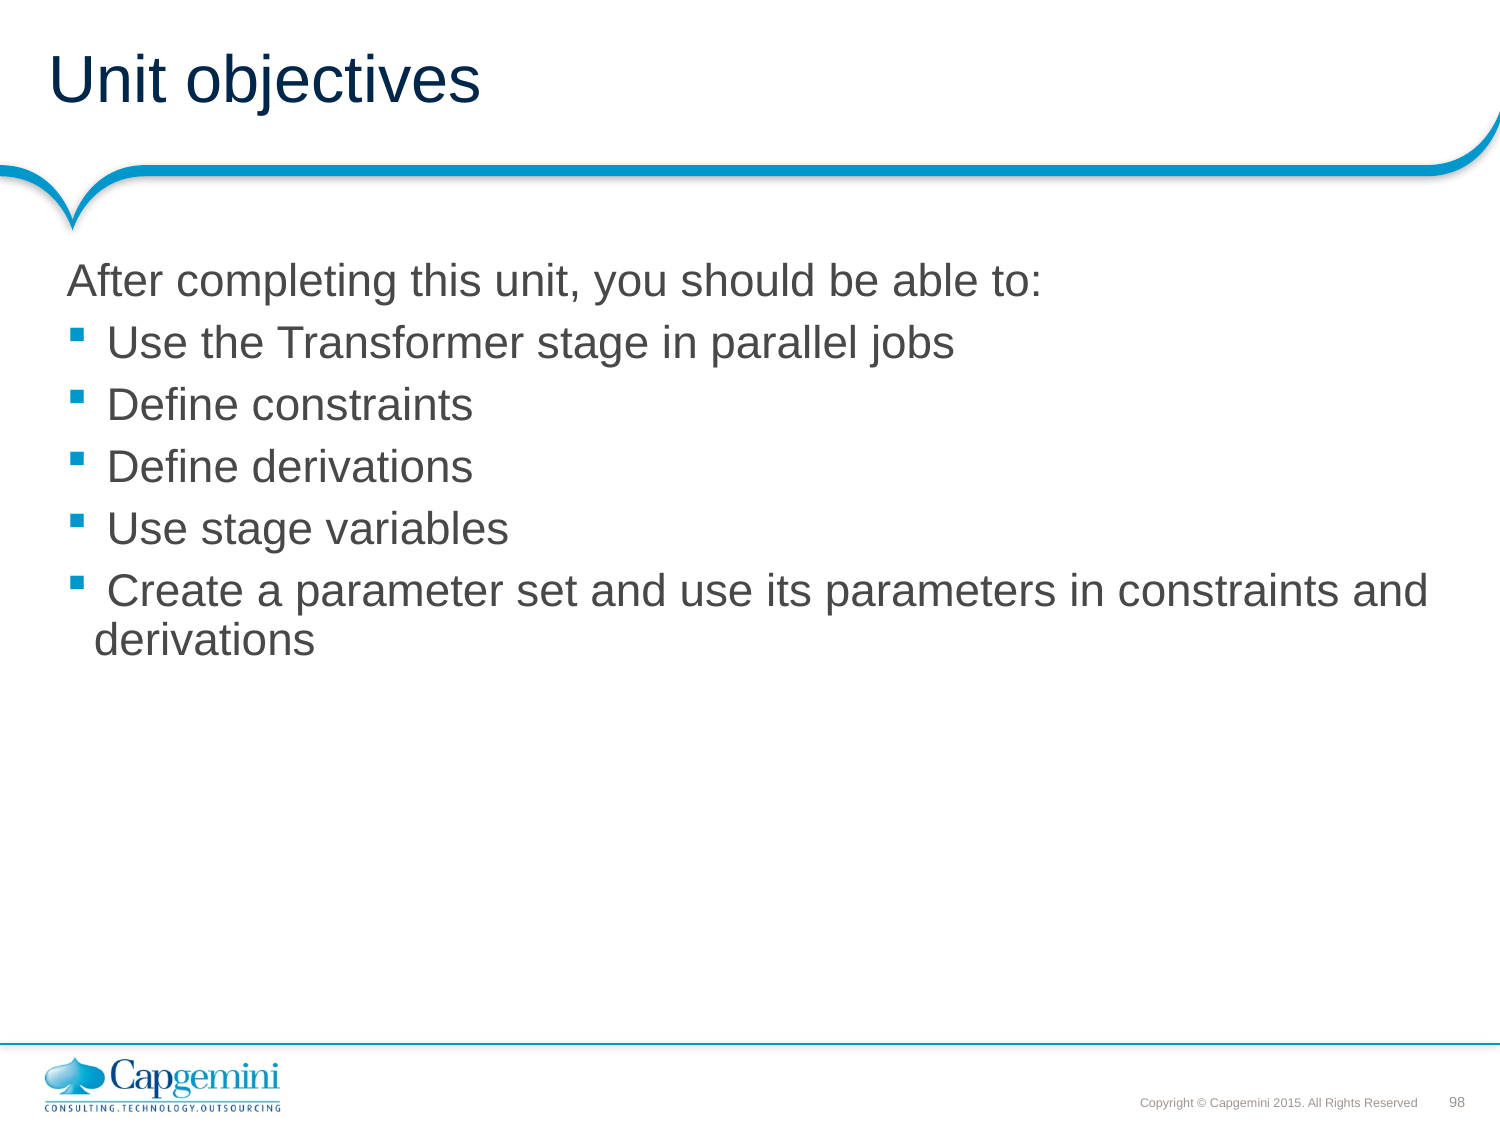

# Unit objectives
After completing this unit, you should be able to:
 Use the Transformer stage in parallel jobs
 Define constraints
 Define derivations
 Use stage variables
 Create a parameter set and use its parameters in constraints and derivations